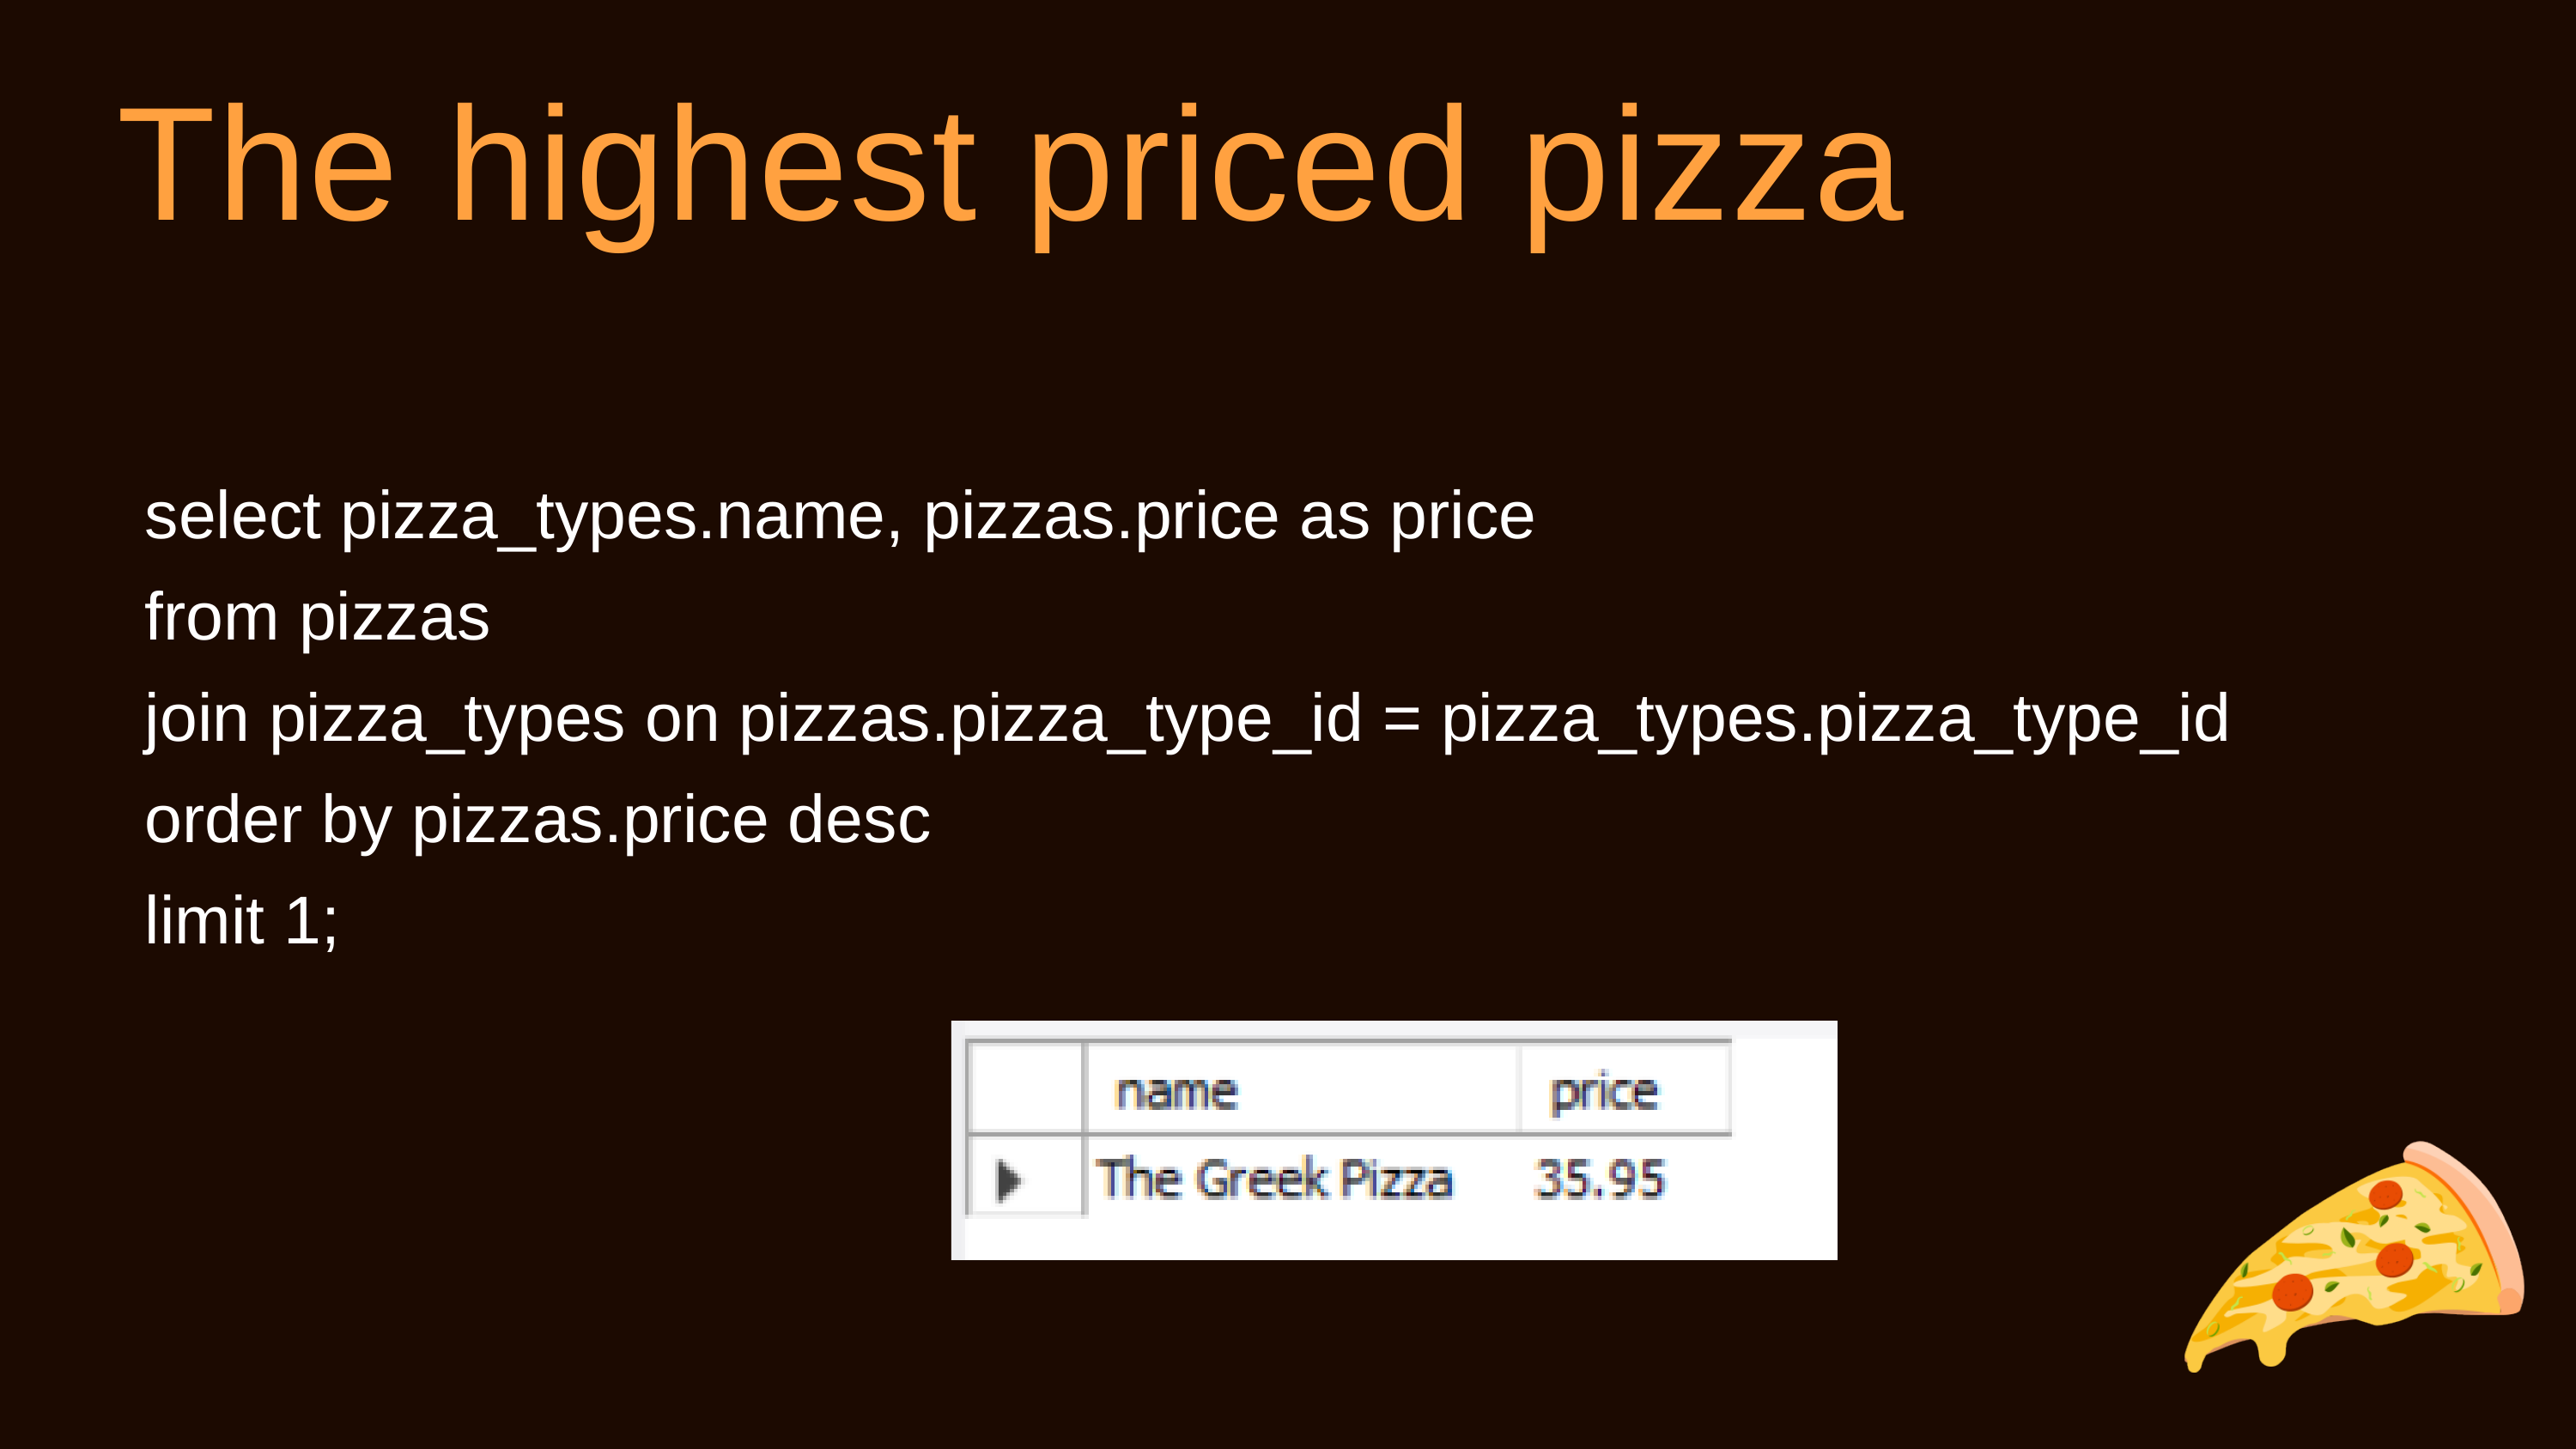

The highest priced pizza
select pizza_types.name, pizzas.price as price
from pizzas
join pizza_types on pizzas.pizza_type_id = pizza_types.pizza_type_id
order by pizzas.price desc
limit 1;